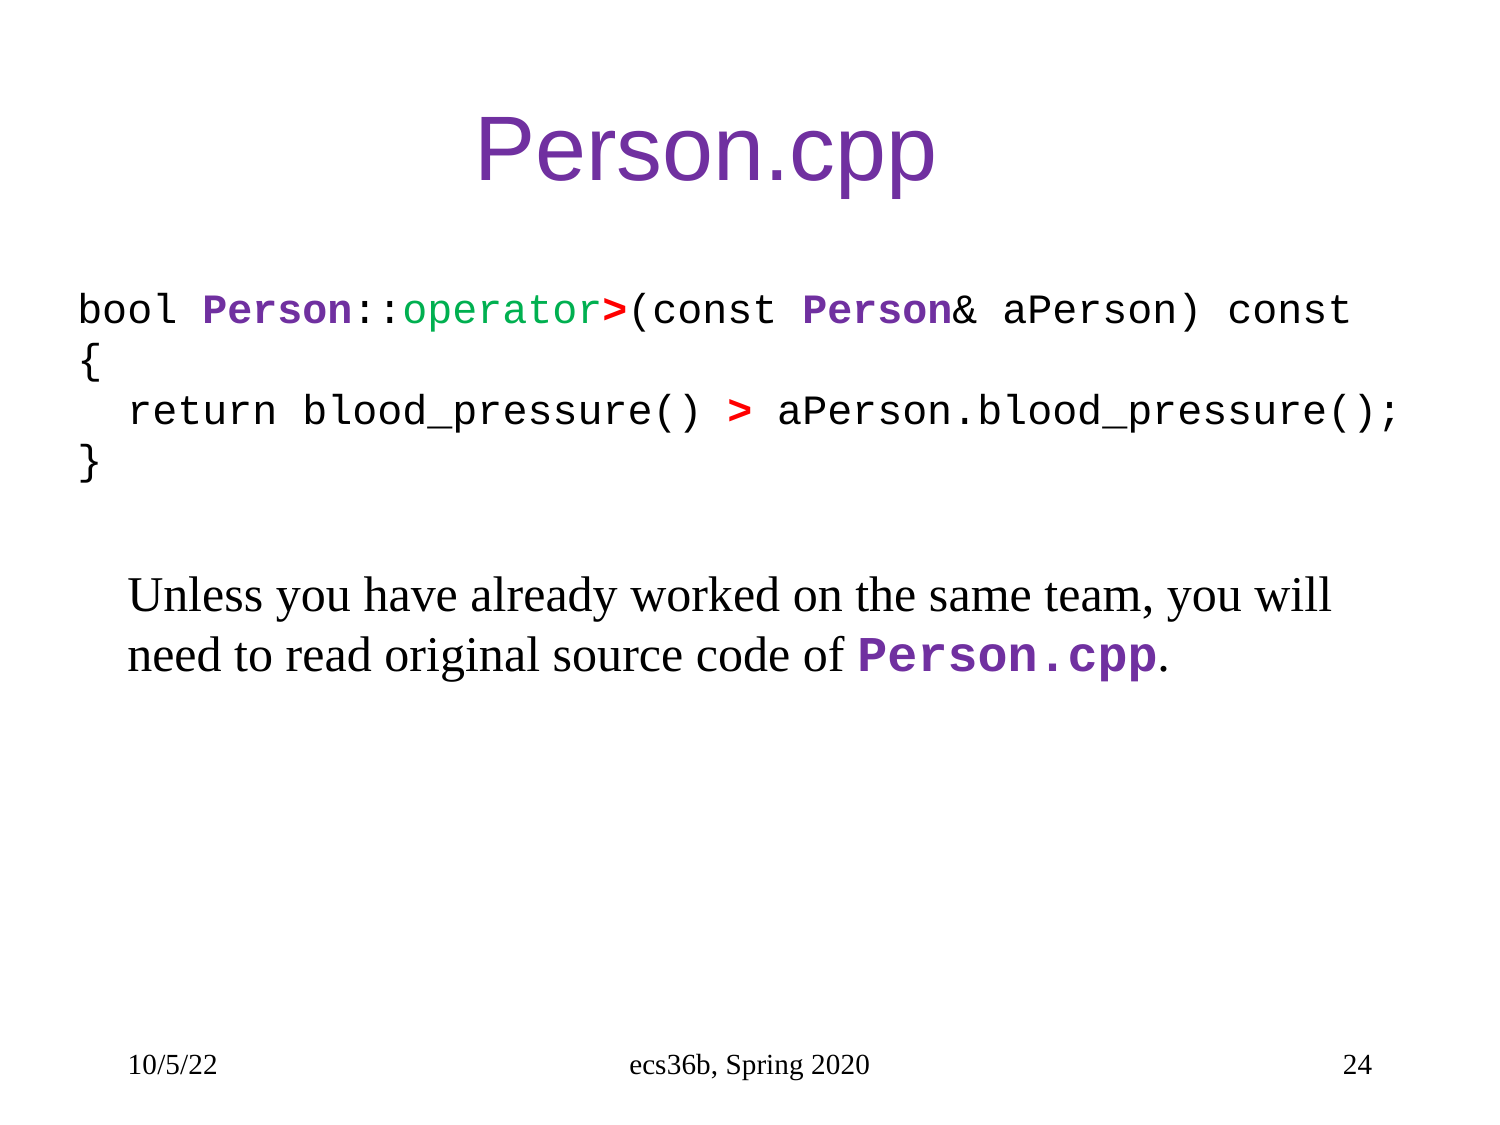

# Person.cpp
bool Person::operator>(const Person& aPerson) const
{
  return blood_pressure() > aPerson.blood_pressure();
}
Unless you have already worked on the same team, you will need to read original source code of Person.cpp.
10/5/22
ecs36b, Spring 2020
24